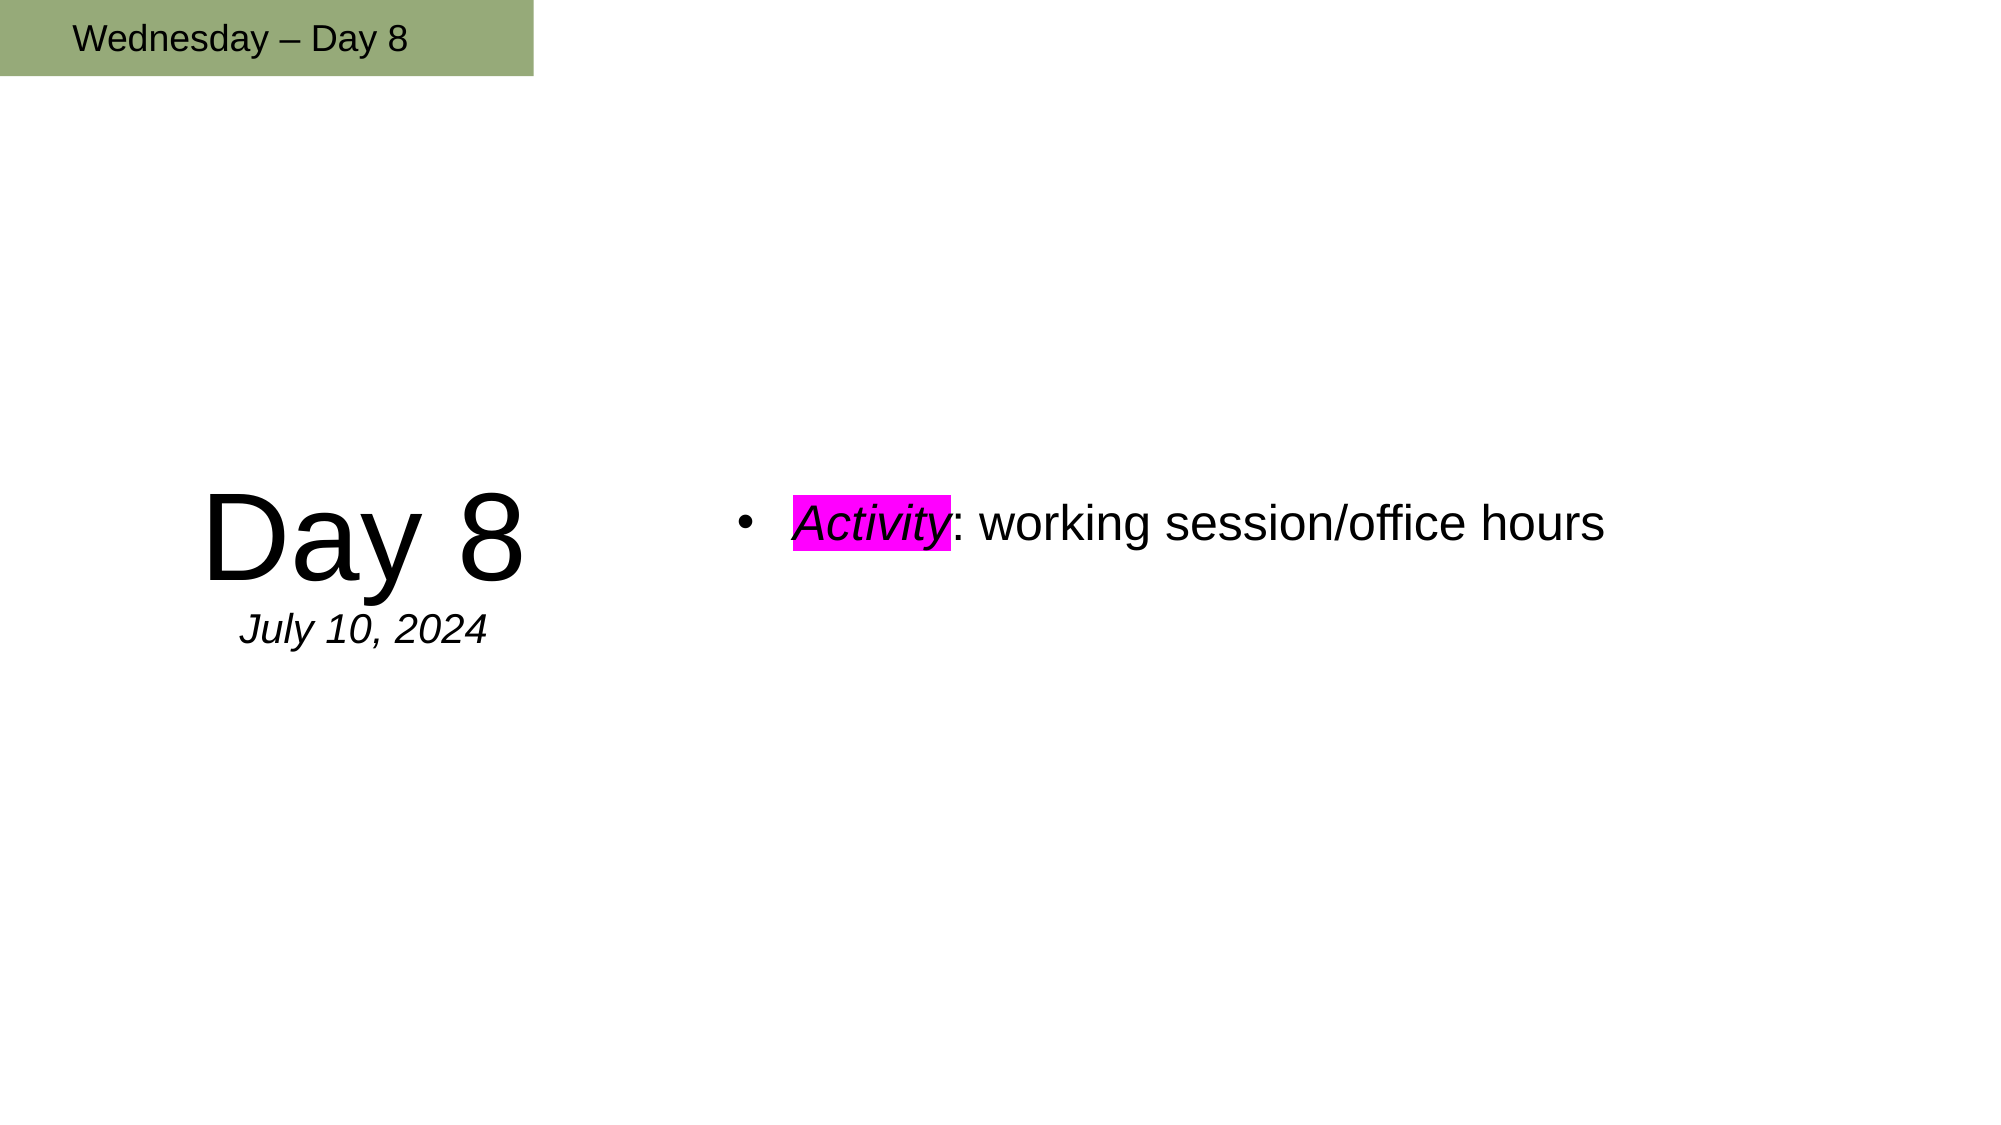

Wednesday – Day 8
Activity: working session/office hours
# Day 8 July 10, 2024